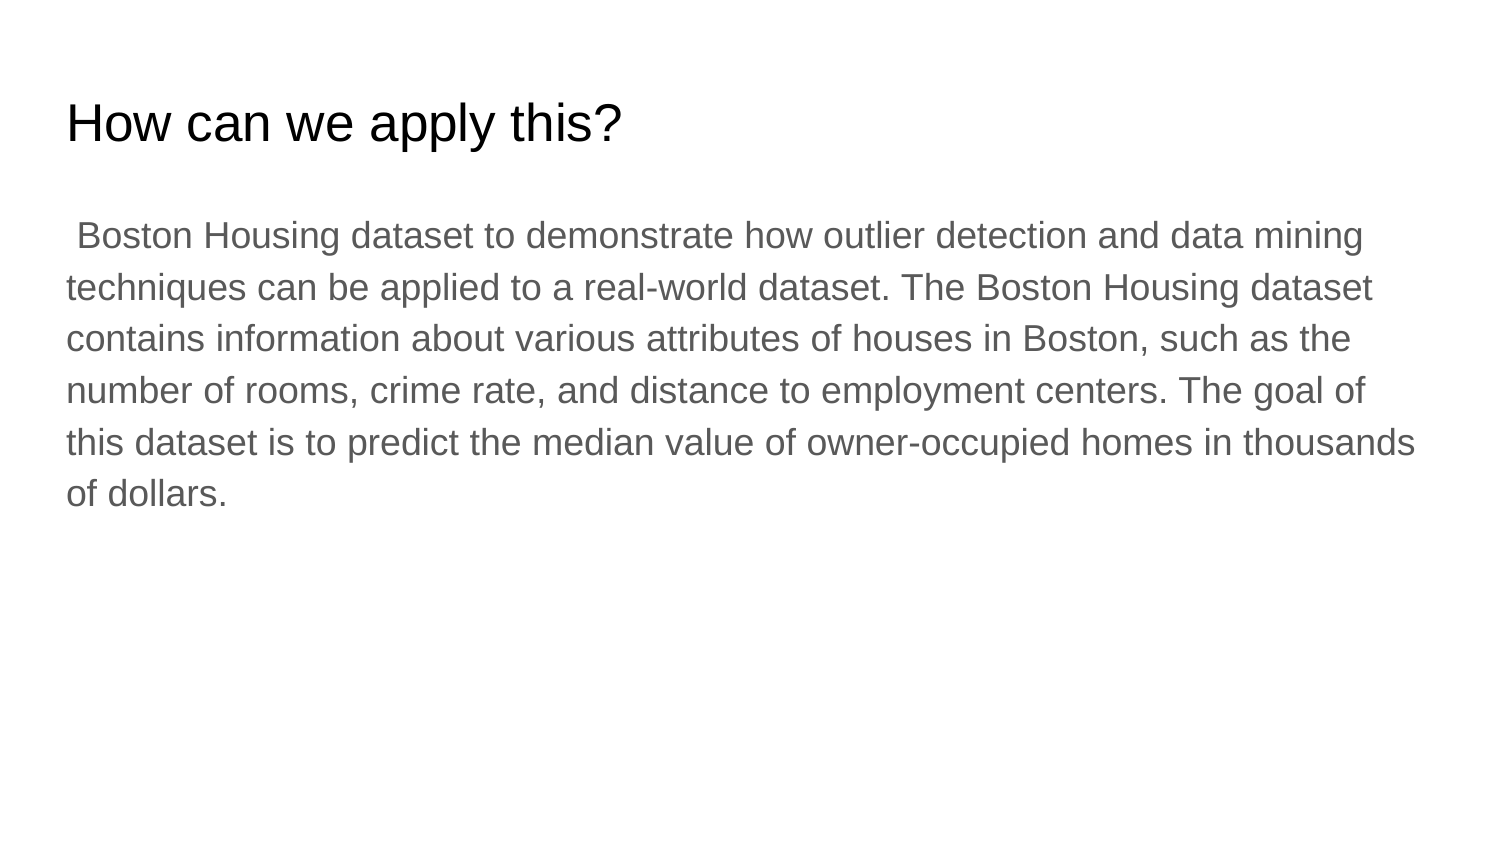

# How can we apply this?
 Boston Housing dataset to demonstrate how outlier detection and data mining techniques can be applied to a real-world dataset. The Boston Housing dataset contains information about various attributes of houses in Boston, such as the number of rooms, crime rate, and distance to employment centers. The goal of this dataset is to predict the median value of owner-occupied homes in thousands of dollars.